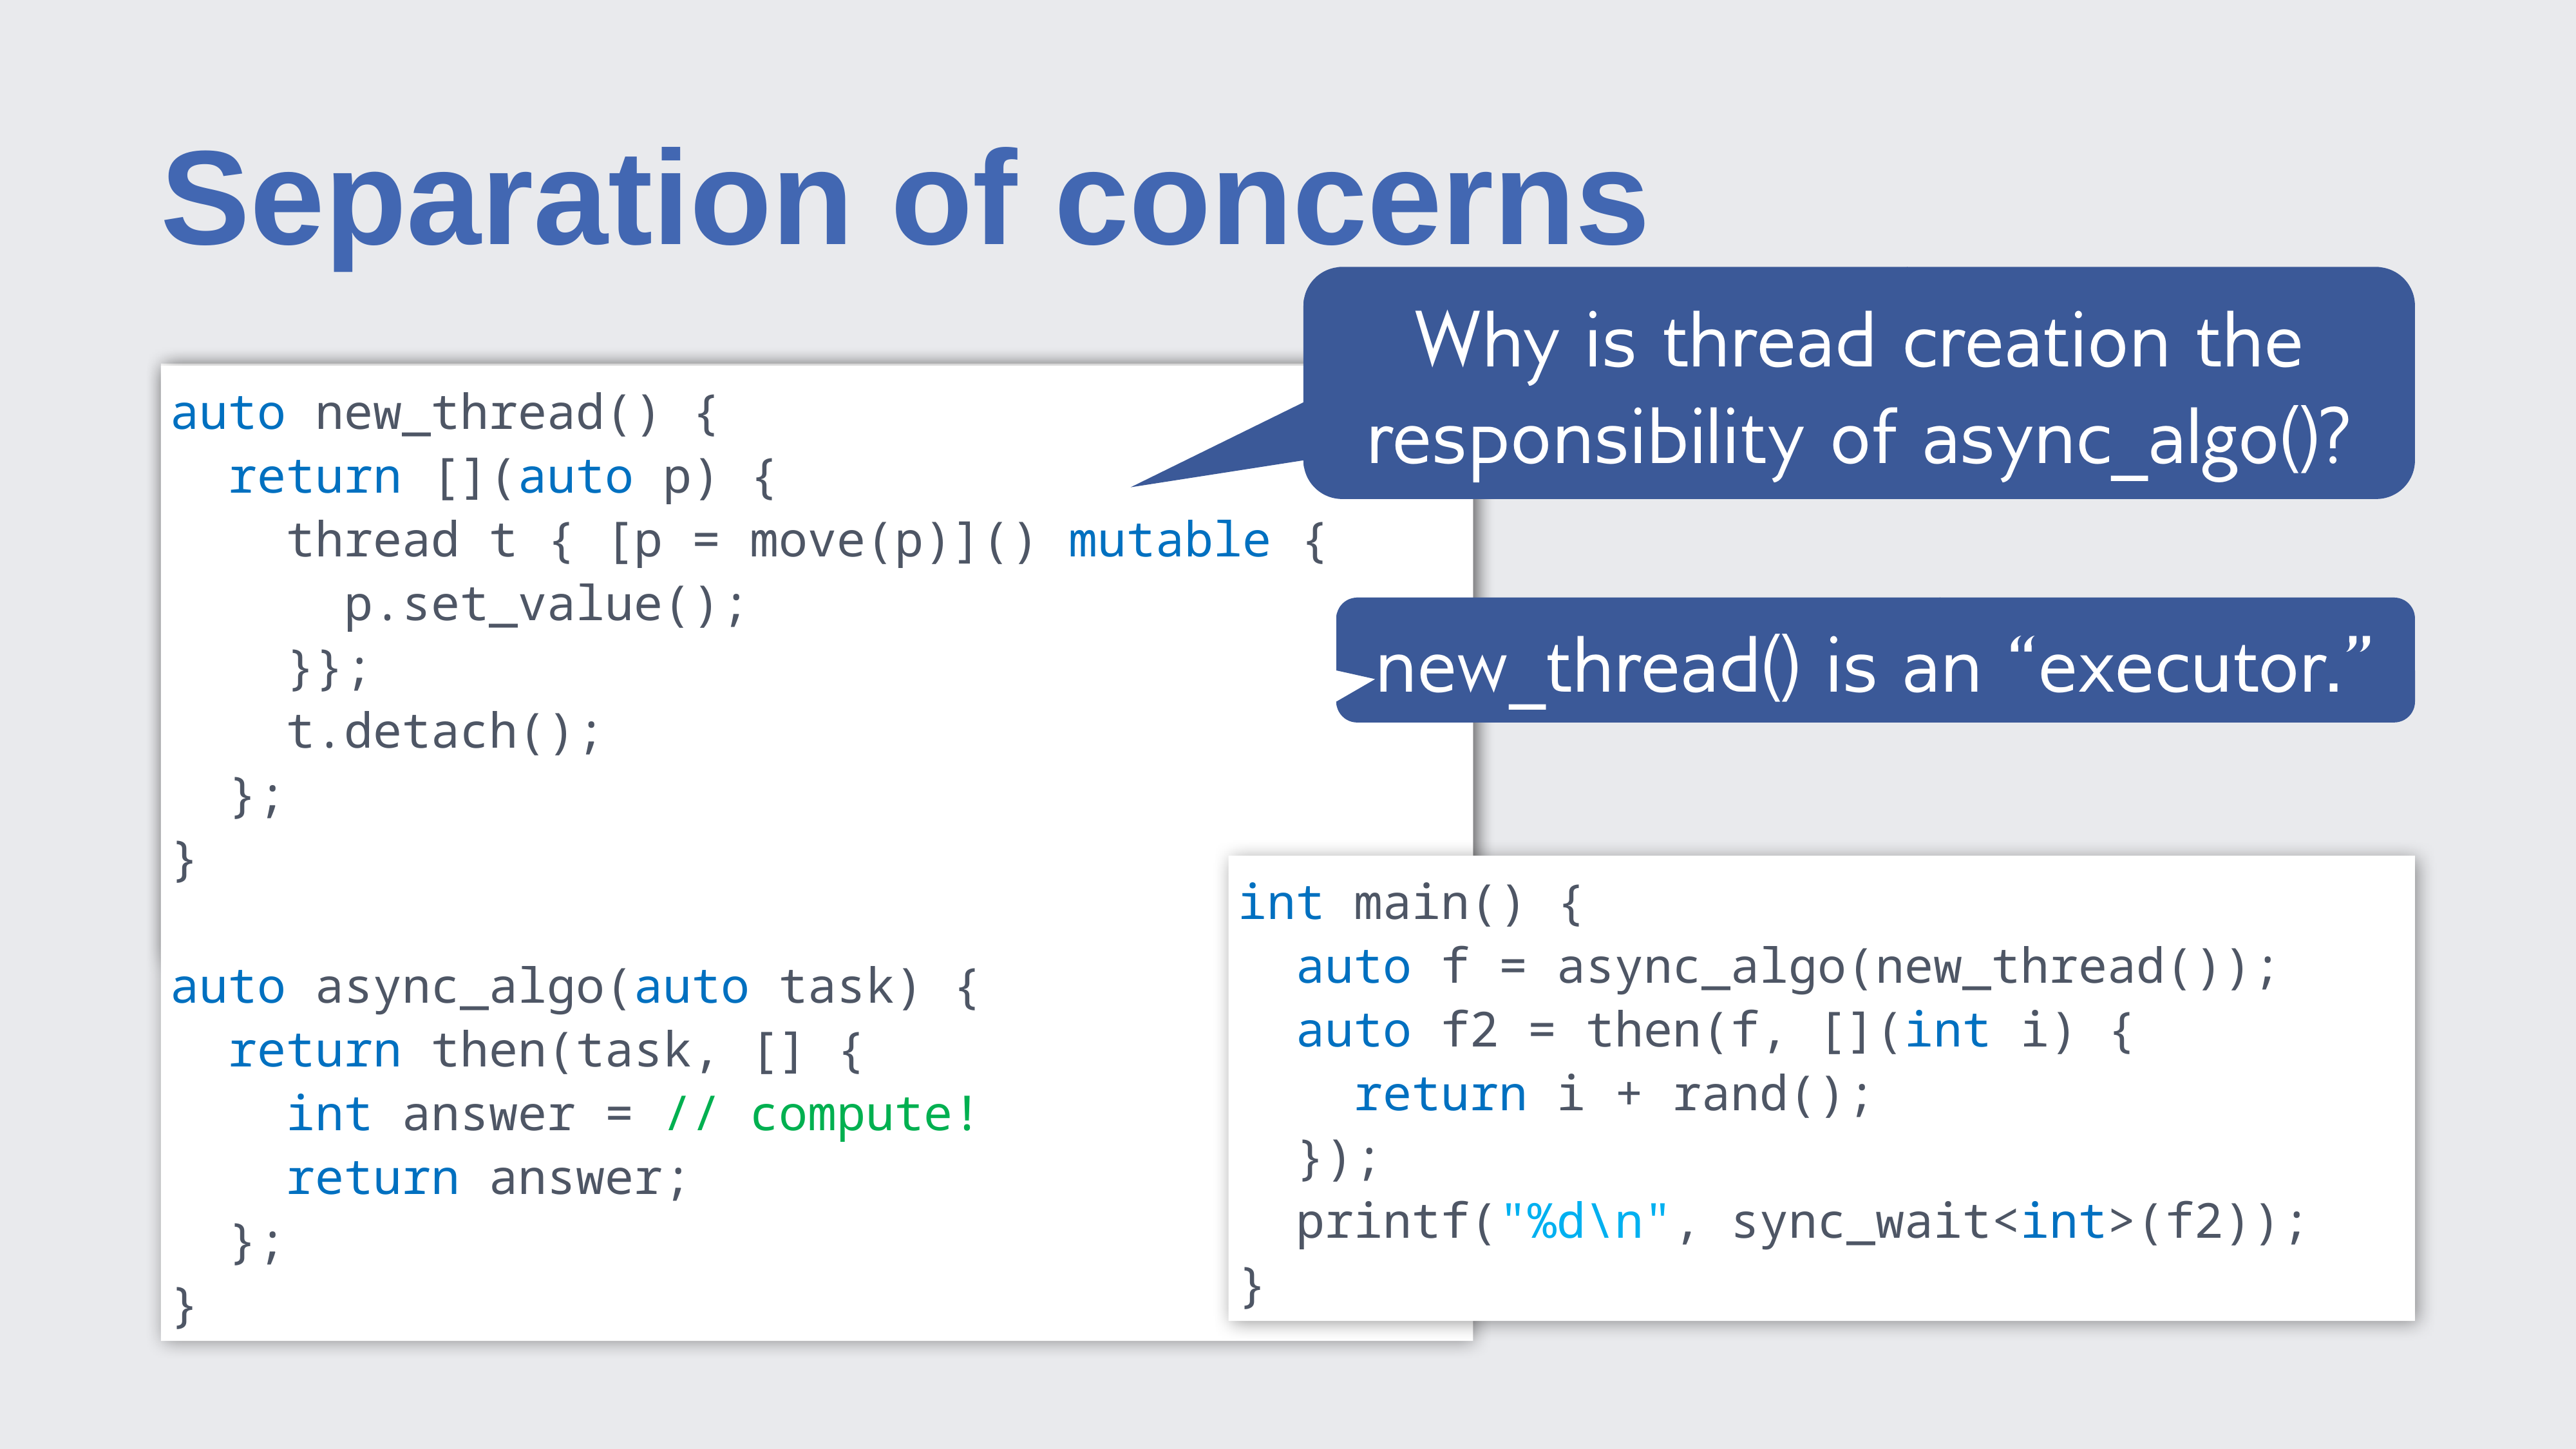

# Separation of concerns
Why is thread creation the responsibility of async_algo()?
auto async_algo() {
  return [](auto p) {
    thread t { [p = move(p)]() mutable {
      int answer = // compute!
      p.set_value(answer);
    }};
    t.detach();
  };
}
auto new_thread() {
  return [](auto p) {
    thread t { [p = move(p)]() mutable {
      p.set_value();
    }};
    t.detach();
  };
}

auto async_algo(auto task) {
  return then(task, [] {
    int answer = // compute!
    return answer;
  };
}
new_thread() is an “executor.”
int main() {
  auto f = async_algo(new_thread());
  auto f2 = then(f, [](int i) {
    return i + rand();
  });
  printf("%d\n", sync_wait<int>(f2));
}